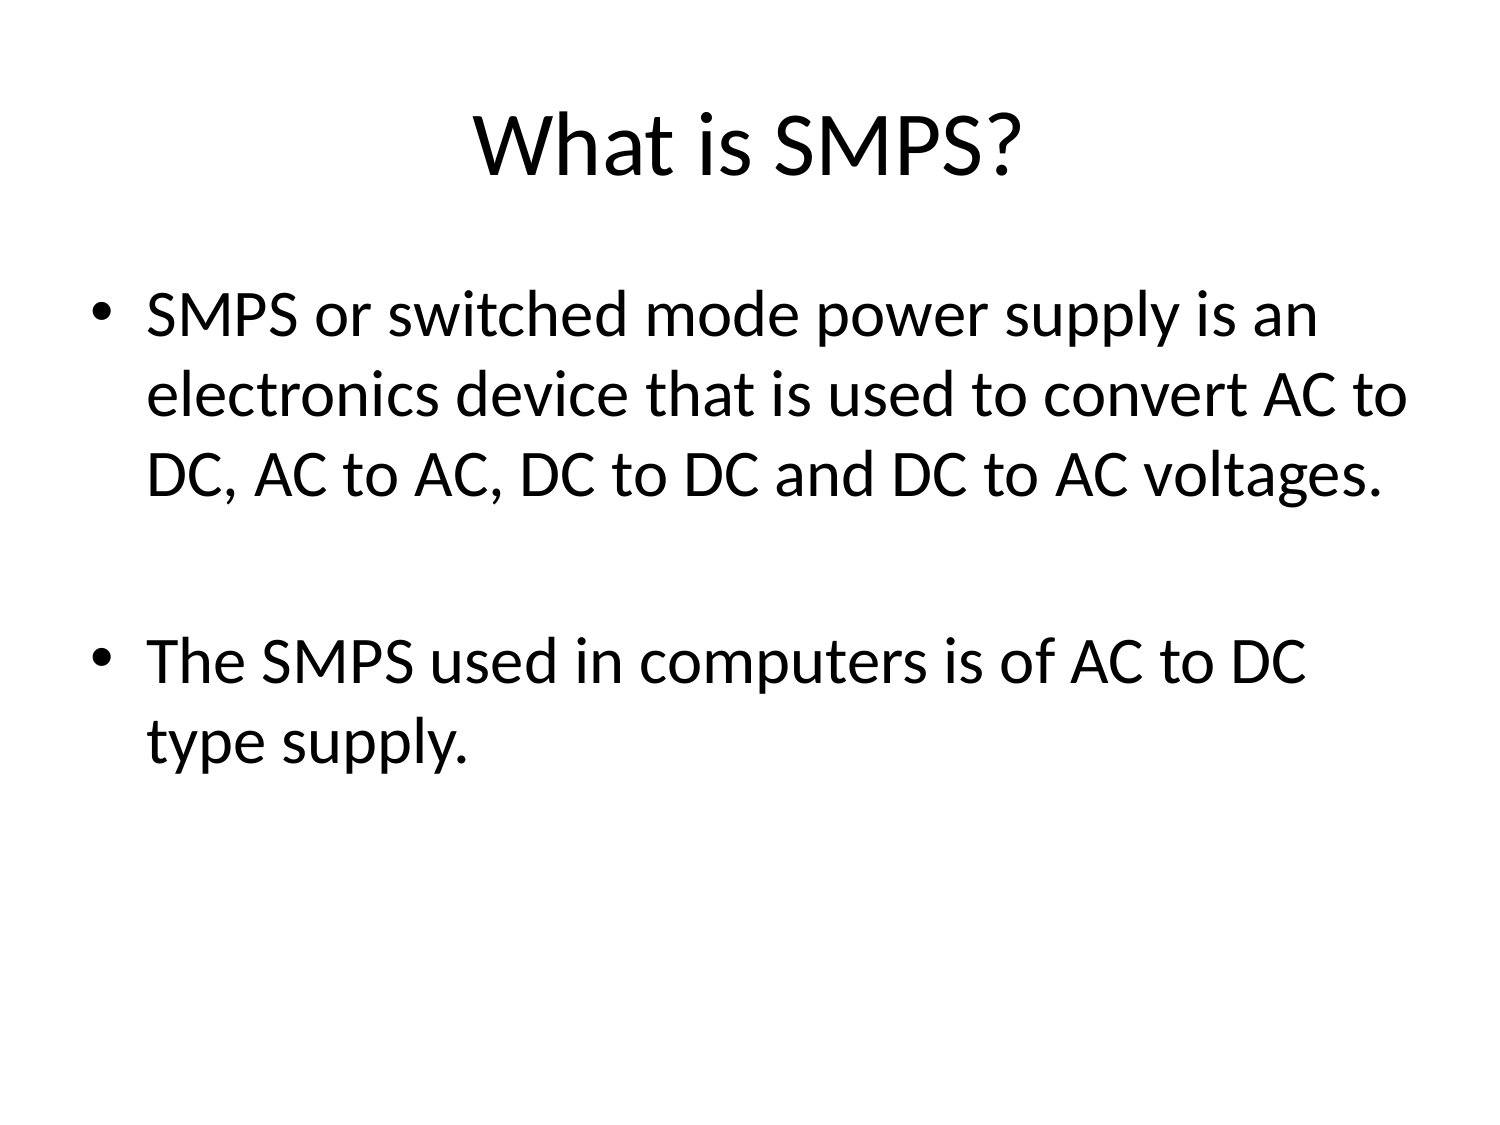

# What is SMPS?
SMPS or switched mode power supply is an electronics device that is used to convert AC to DC, AC to AC, DC to DC and DC to AC voltages.

The SMPS used in computers is of AC to DC type supply.